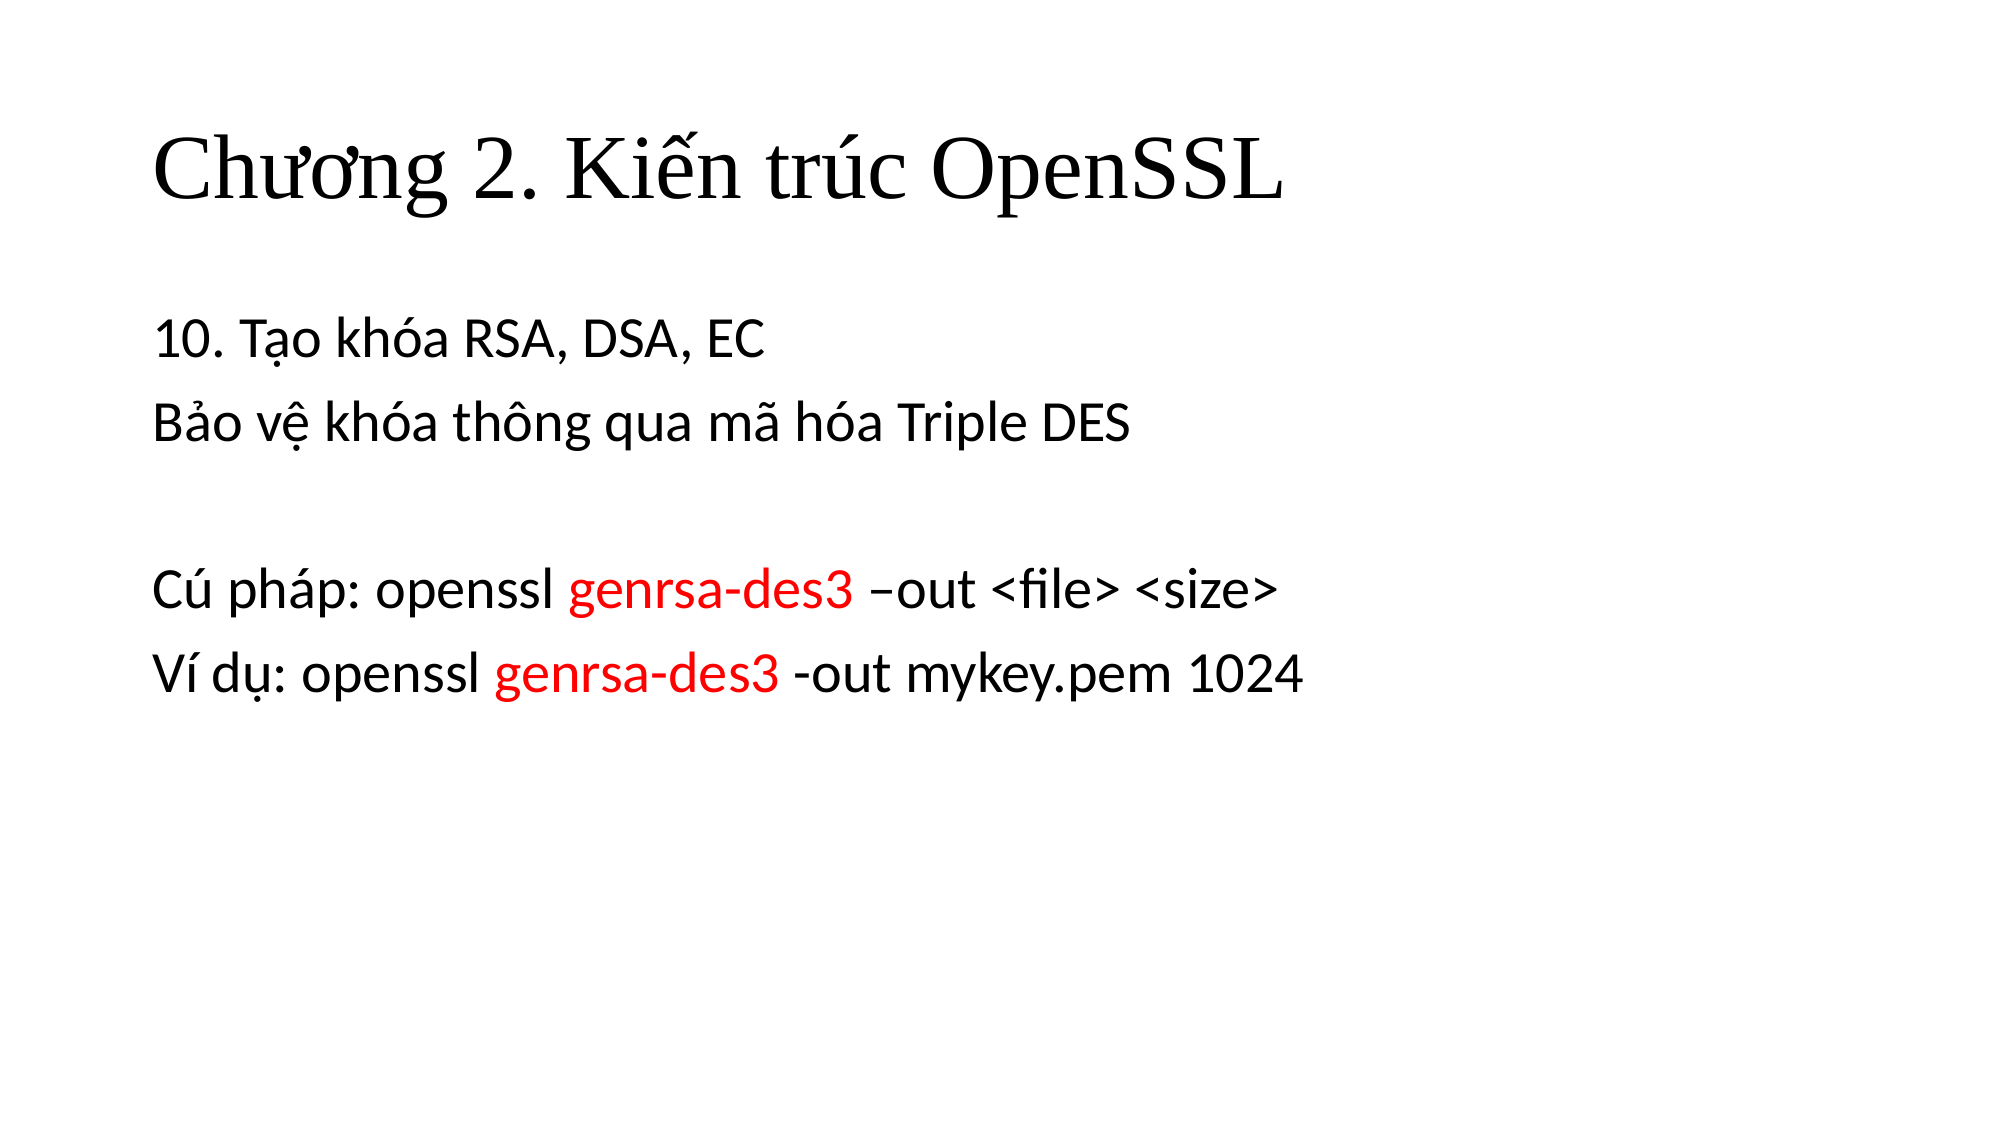

# Chương 2. Kiến trúc OpenSSL
10. Tạo khóa RSA, DSA, EC
Bảo vệ khóa thông qua mã hóa Triple DES

Cú pháp: openssl genrsa-des3 –out <file> <size>
Ví dụ: openssl genrsa-des3 -out mykey.pem 1024